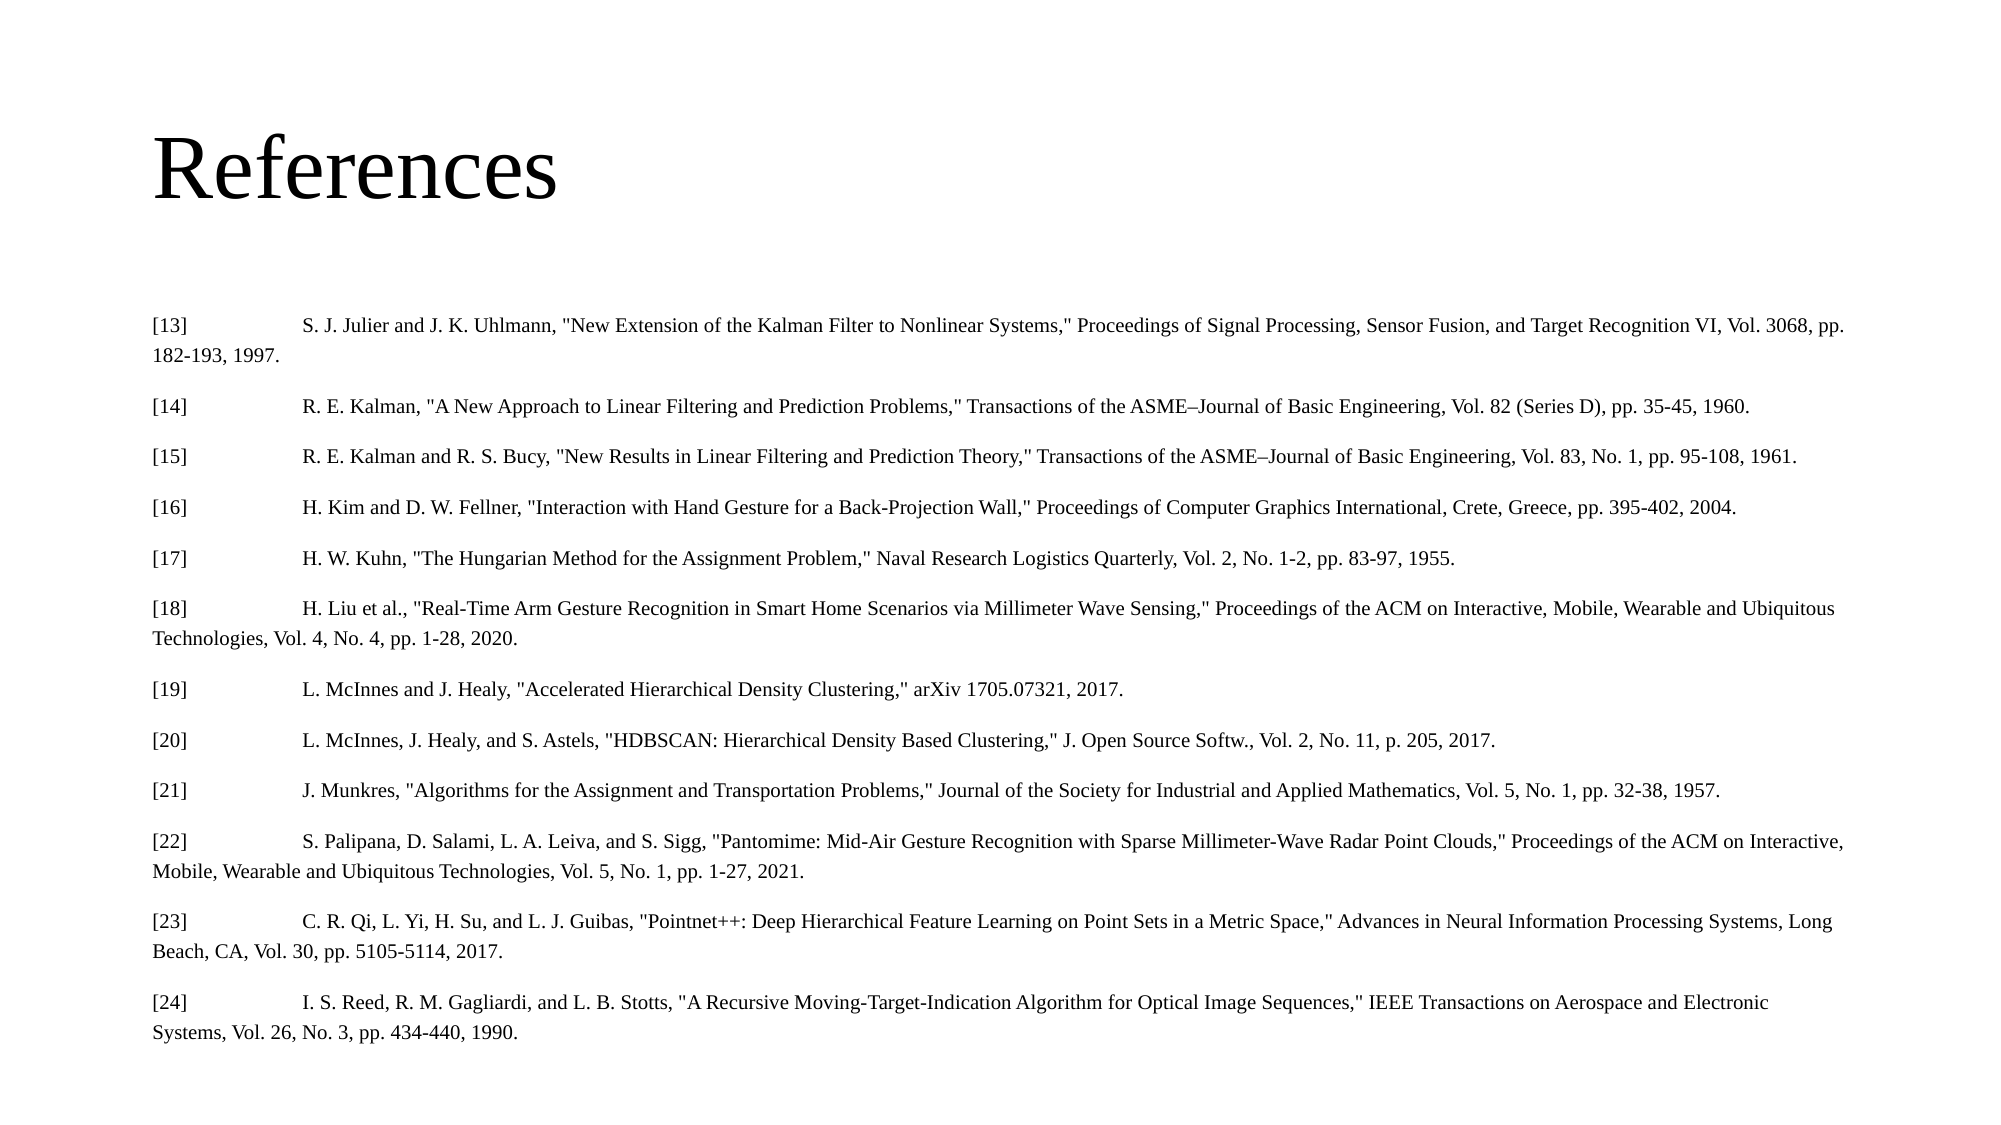

# References
[13]	S. J. Julier and J. K. Uhlmann, "New Extension of the Kalman Filter to Nonlinear Systems," Proceedings of Signal Processing, Sensor Fusion, and Target Recognition VI, Vol. 3068, pp. 182-193, 1997.
[14]	R. E. Kalman, "A New Approach to Linear Filtering and Prediction Problems," Transactions of the ASME–Journal of Basic Engineering, Vol. 82 (Series D), pp. 35-45, 1960.
[15]	R. E. Kalman and R. S. Bucy, "New Results in Linear Filtering and Prediction Theory," Transactions of the ASME–Journal of Basic Engineering, Vol. 83, No. 1, pp. 95-108, 1961.
[16]	H. Kim and D. W. Fellner, "Interaction with Hand Gesture for a Back-Projection Wall," Proceedings of Computer Graphics International, Crete, Greece, pp. 395-402, 2004.
[17]	H. W. Kuhn, "The Hungarian Method for the Assignment Problem," Naval Research Logistics Quarterly, Vol. 2, No. 1‐2, pp. 83-97, 1955.
[18]	H. Liu et al., "Real-Time Arm Gesture Recognition in Smart Home Scenarios via Millimeter Wave Sensing," Proceedings of the ACM on Interactive, Mobile, Wearable and Ubiquitous Technologies, Vol. 4, No. 4, pp. 1-28, 2020.
[19]	L. McInnes and J. Healy, "Accelerated Hierarchical Density Clustering," arXiv 1705.07321, 2017.
[20]	L. McInnes, J. Healy, and S. Astels, "HDBSCAN: Hierarchical Density Based Clustering," J. Open Source Softw., Vol. 2, No. 11, p. 205, 2017.
[21]	J. Munkres, "Algorithms for the Assignment and Transportation Problems," Journal of the Society for Industrial and Applied Mathematics, Vol. 5, No. 1, pp. 32-38, 1957.
[22]	S. Palipana, D. Salami, L. A. Leiva, and S. Sigg, "Pantomime: Mid-Air Gesture Recognition with Sparse Millimeter-Wave Radar Point Clouds," Proceedings of the ACM on Interactive, Mobile, Wearable and Ubiquitous Technologies, Vol. 5, No. 1, pp. 1-27, 2021.
[23]	C. R. Qi, L. Yi, H. Su, and L. J. Guibas, "Pointnet++: Deep Hierarchical Feature Learning on Point Sets in a Metric Space," Advances in Neural Information Processing Systems, Long Beach, CA, Vol. 30, pp. 5105-5114, 2017.
[24]	I. S. Reed, R. M. Gagliardi, and L. B. Stotts, "A Recursive Moving-Target-Indication Algorithm for Optical Image Sequences," IEEE Transactions on Aerospace and Electronic Systems, Vol. 26, No. 3, pp. 434-440, 1990.